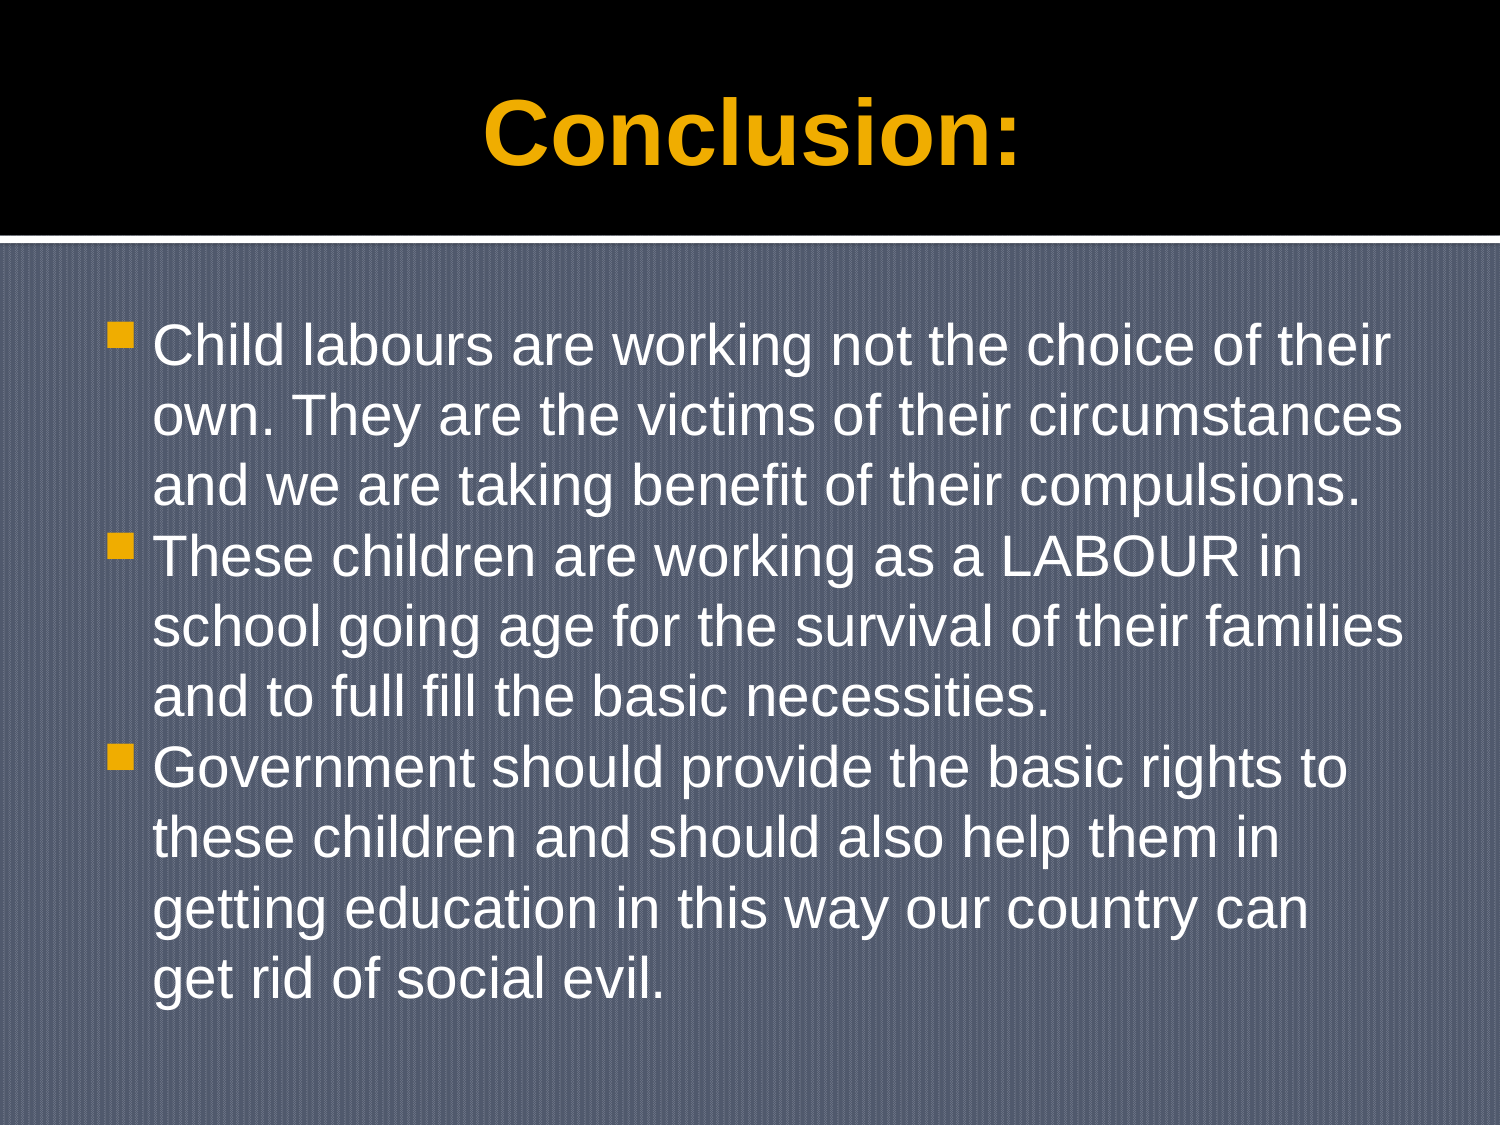

# Conclusion:
Child labours are working not the choice of their own. They are the victims of their circumstances and we are taking benefit of their compulsions.
These children are working as a LABOUR in school going age for the survival of their families and to full fill the basic necessities.
Government should provide the basic rights to these children and should also help them in getting education in this way our country can get rid of social evil.